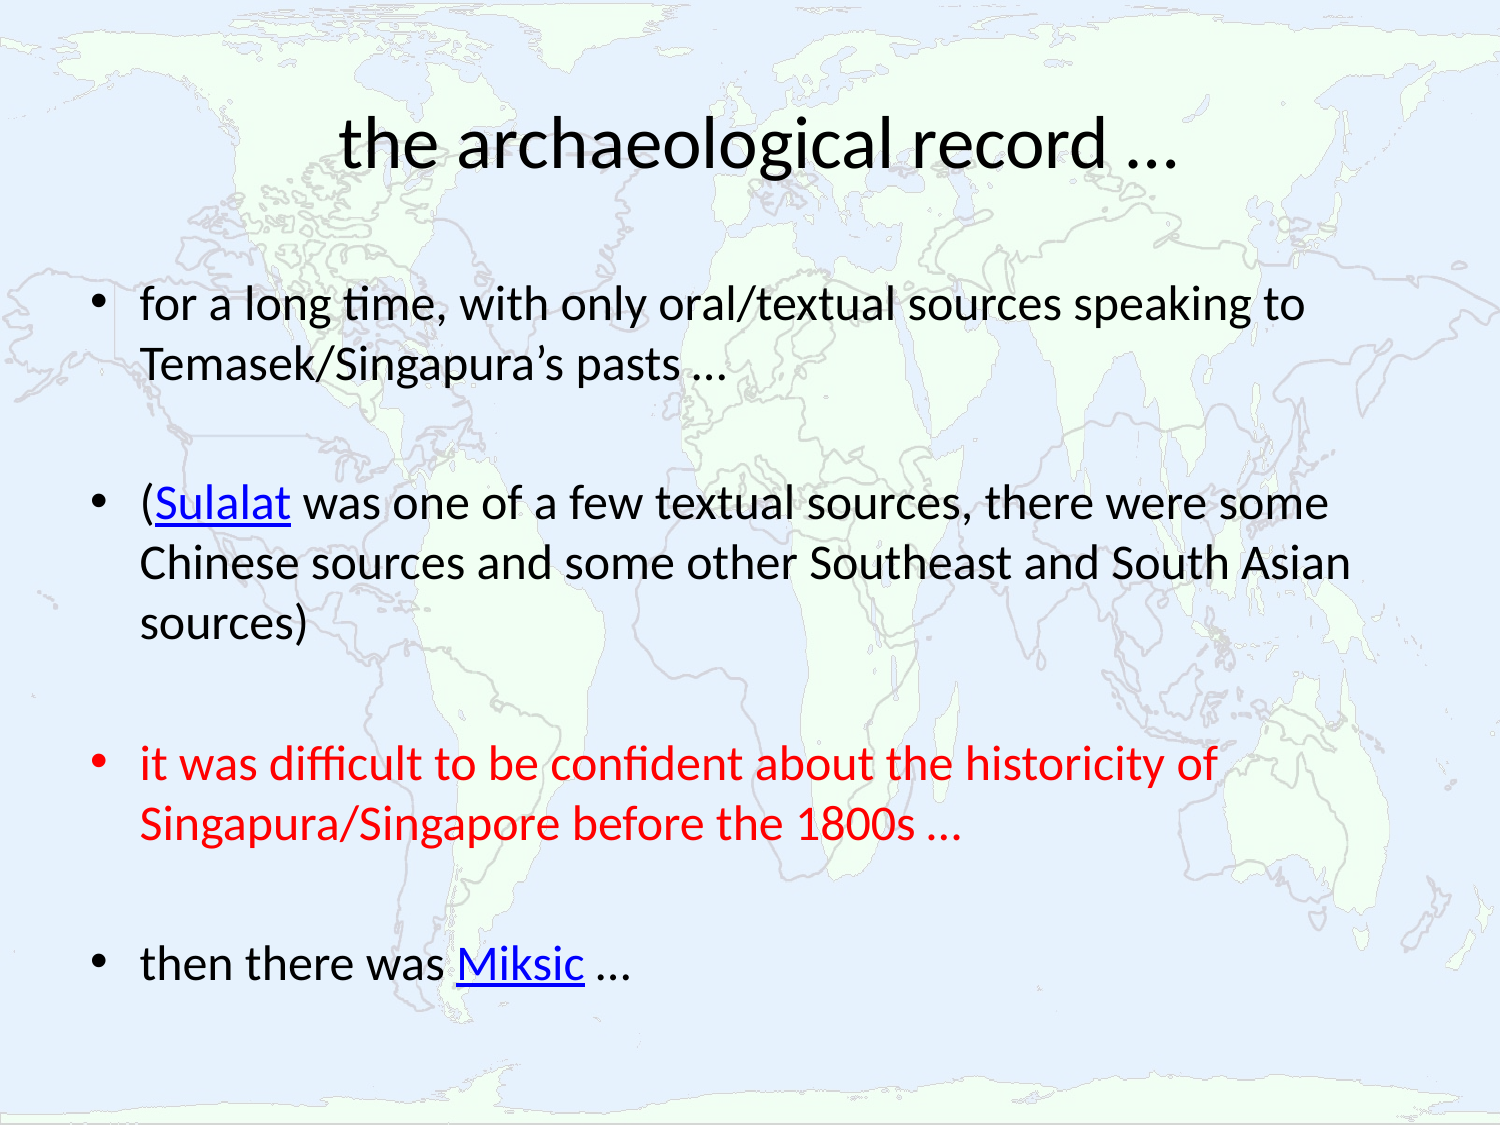

# the archaeological record …
for a long time, with only oral/textual sources speaking to Temasek/Singapura’s pasts …

(Sulalat was one of a few textual sources, there were some Chinese sources and some other Southeast and South Asian sources)

it was difficult to be confident about the historicity of Singapura/Singapore before the 1800s …

then there was Miksic …